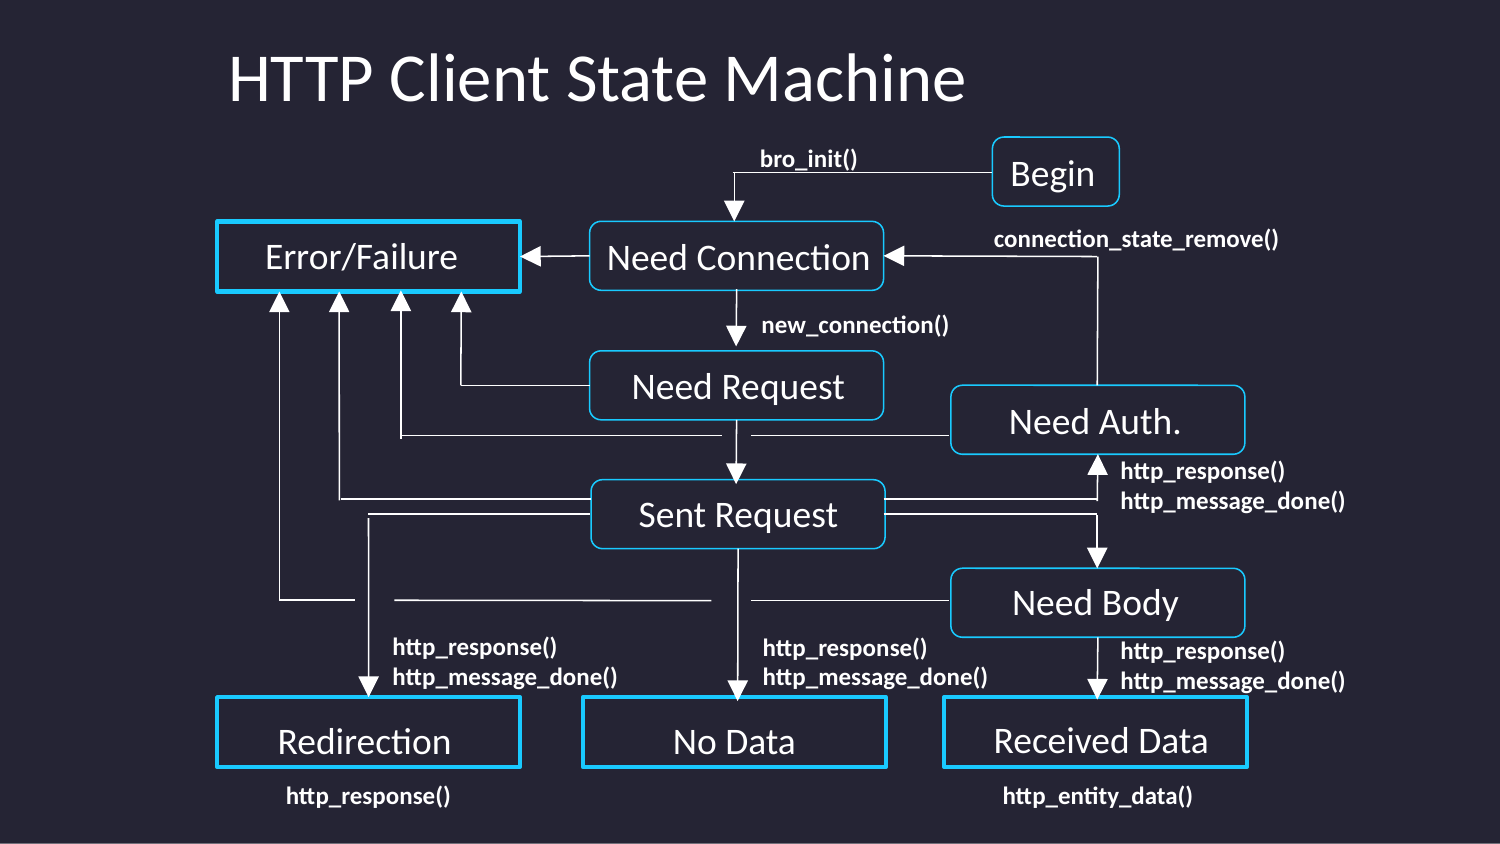

# HTTP Client State Machine
bro_init()

Begin
connection_state_remove()

Error/Failure
Need Connection

new_connection()

Need Request

Need Auth.
http_response()
http_message_done()

Sent Request

Need Body
http_response()
http_message_done()
http_response()
http_message_done()
http_response() http_message_done()

Received Data
No Data
Redirection
http_response()
http_entity_data()